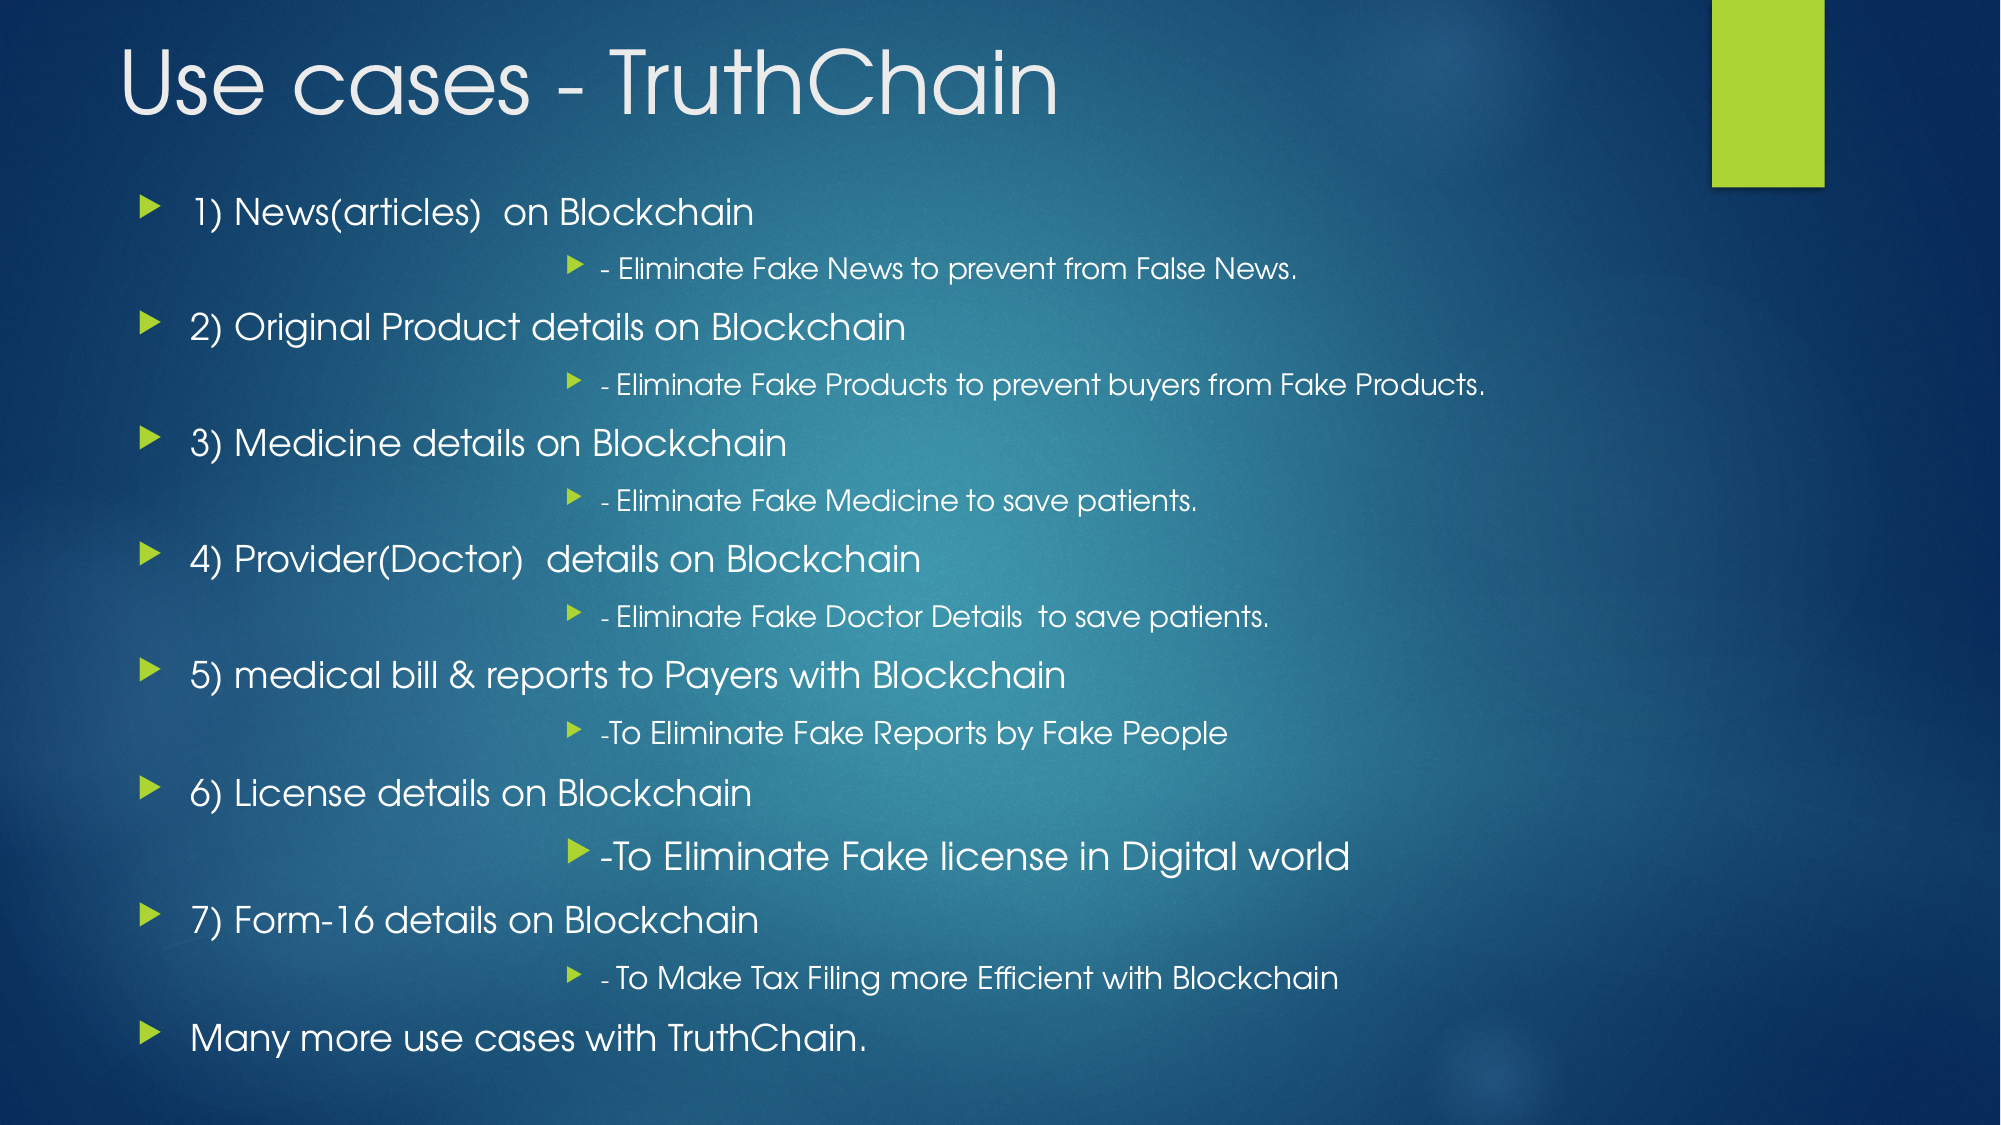

# Use cases - TruthChain
1) News(articles)  on Blockchain
- Eliminate Fake News to prevent from False News.
2) Original Product details on Blockchain
- Eliminate Fake Products to prevent buyers from Fake Products.
3) Medicine details on Blockchain
- Eliminate Fake Medicine to save patients.
4) Provider(Doctor)  details on Blockchain
- Eliminate Fake Doctor Details  to save patients.
5) medical bill & reports to Payers with Blockchain
-To Eliminate Fake Reports by Fake People
6) License details on Blockchain
-To Eliminate Fake license in Digital world
7) Form-16 details on Blockchain
- To Make Tax Filing more Efficient with Blockchain
Many more use cases with TruthChain.